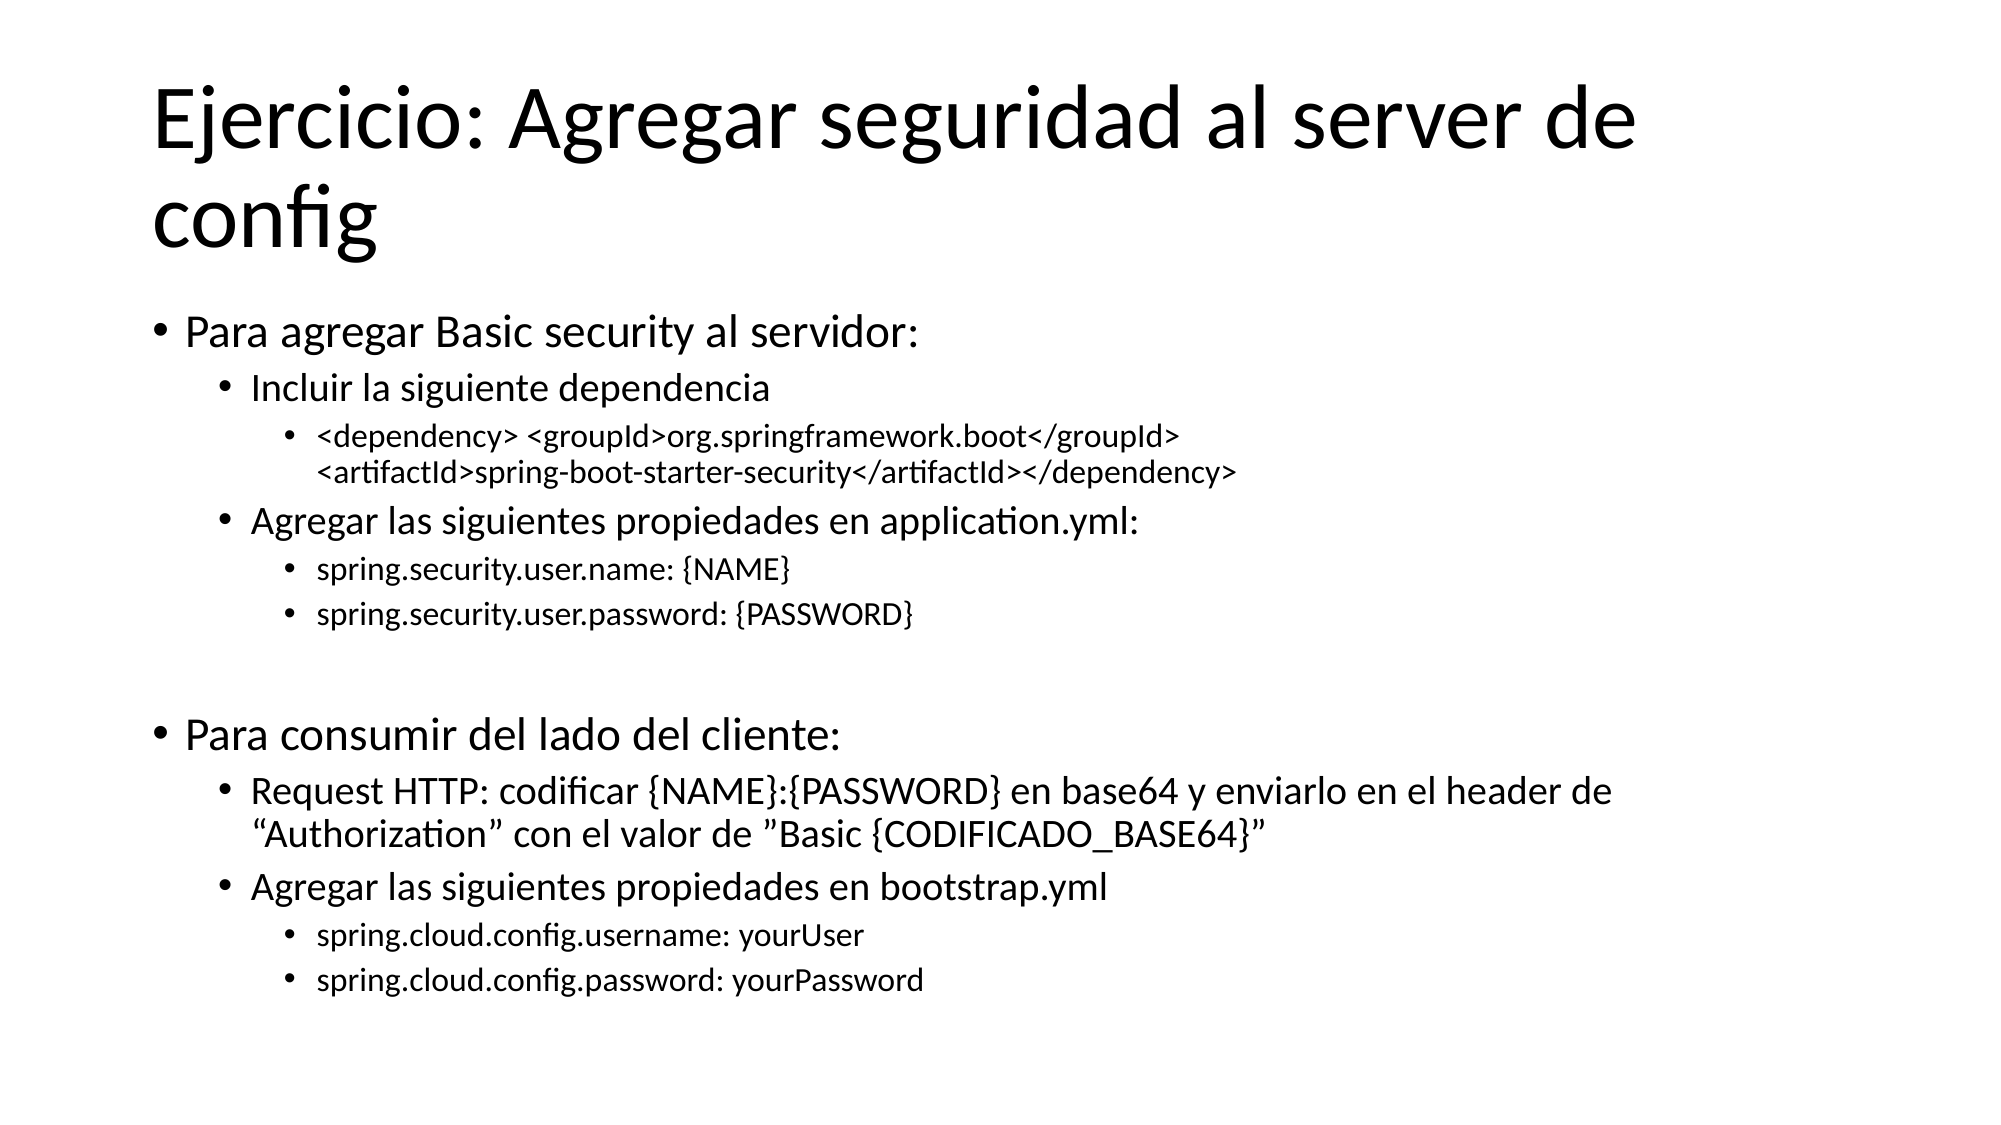

# Ejercicio: Agregar seguridad al server de config
Para agregar Basic security al servidor:
Incluir la siguiente dependencia
<dependency> <groupId>org.springframework.boot</groupId>
<artifactId>spring-boot-starter-security</artifactId></dependency>
Agregar las siguientes propiedades en application.yml:
spring.security.user.name: {NAME}
spring.security.user.password: {PASSWORD}

Para consumir del lado del cliente:
Request HTTP: codificar {NAME}:{PASSWORD} en base64 y enviarlo en el header de “Authorization” con el valor de ”Basic {CODIFICADO_BASE64}”
Agregar las siguientes propiedades en bootstrap.yml
spring.cloud.config.username: yourUser
spring.cloud.config.password: yourPassword